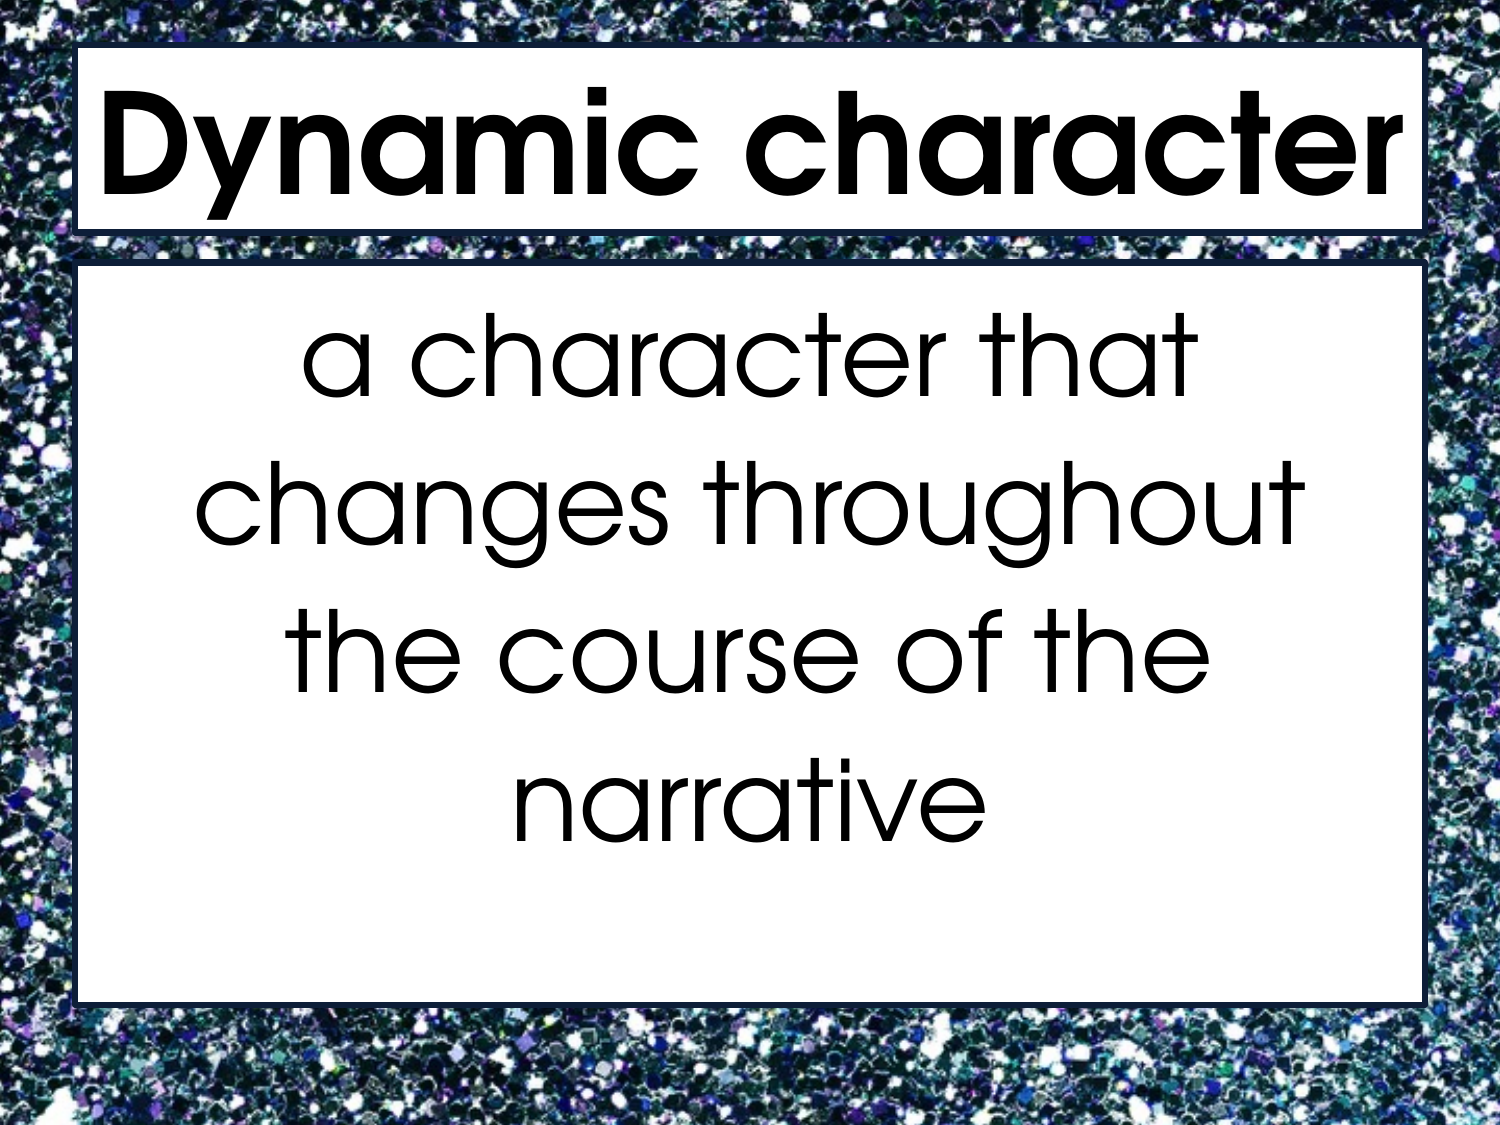

# Dynamic character
a character that changes throughout the course of the narrative